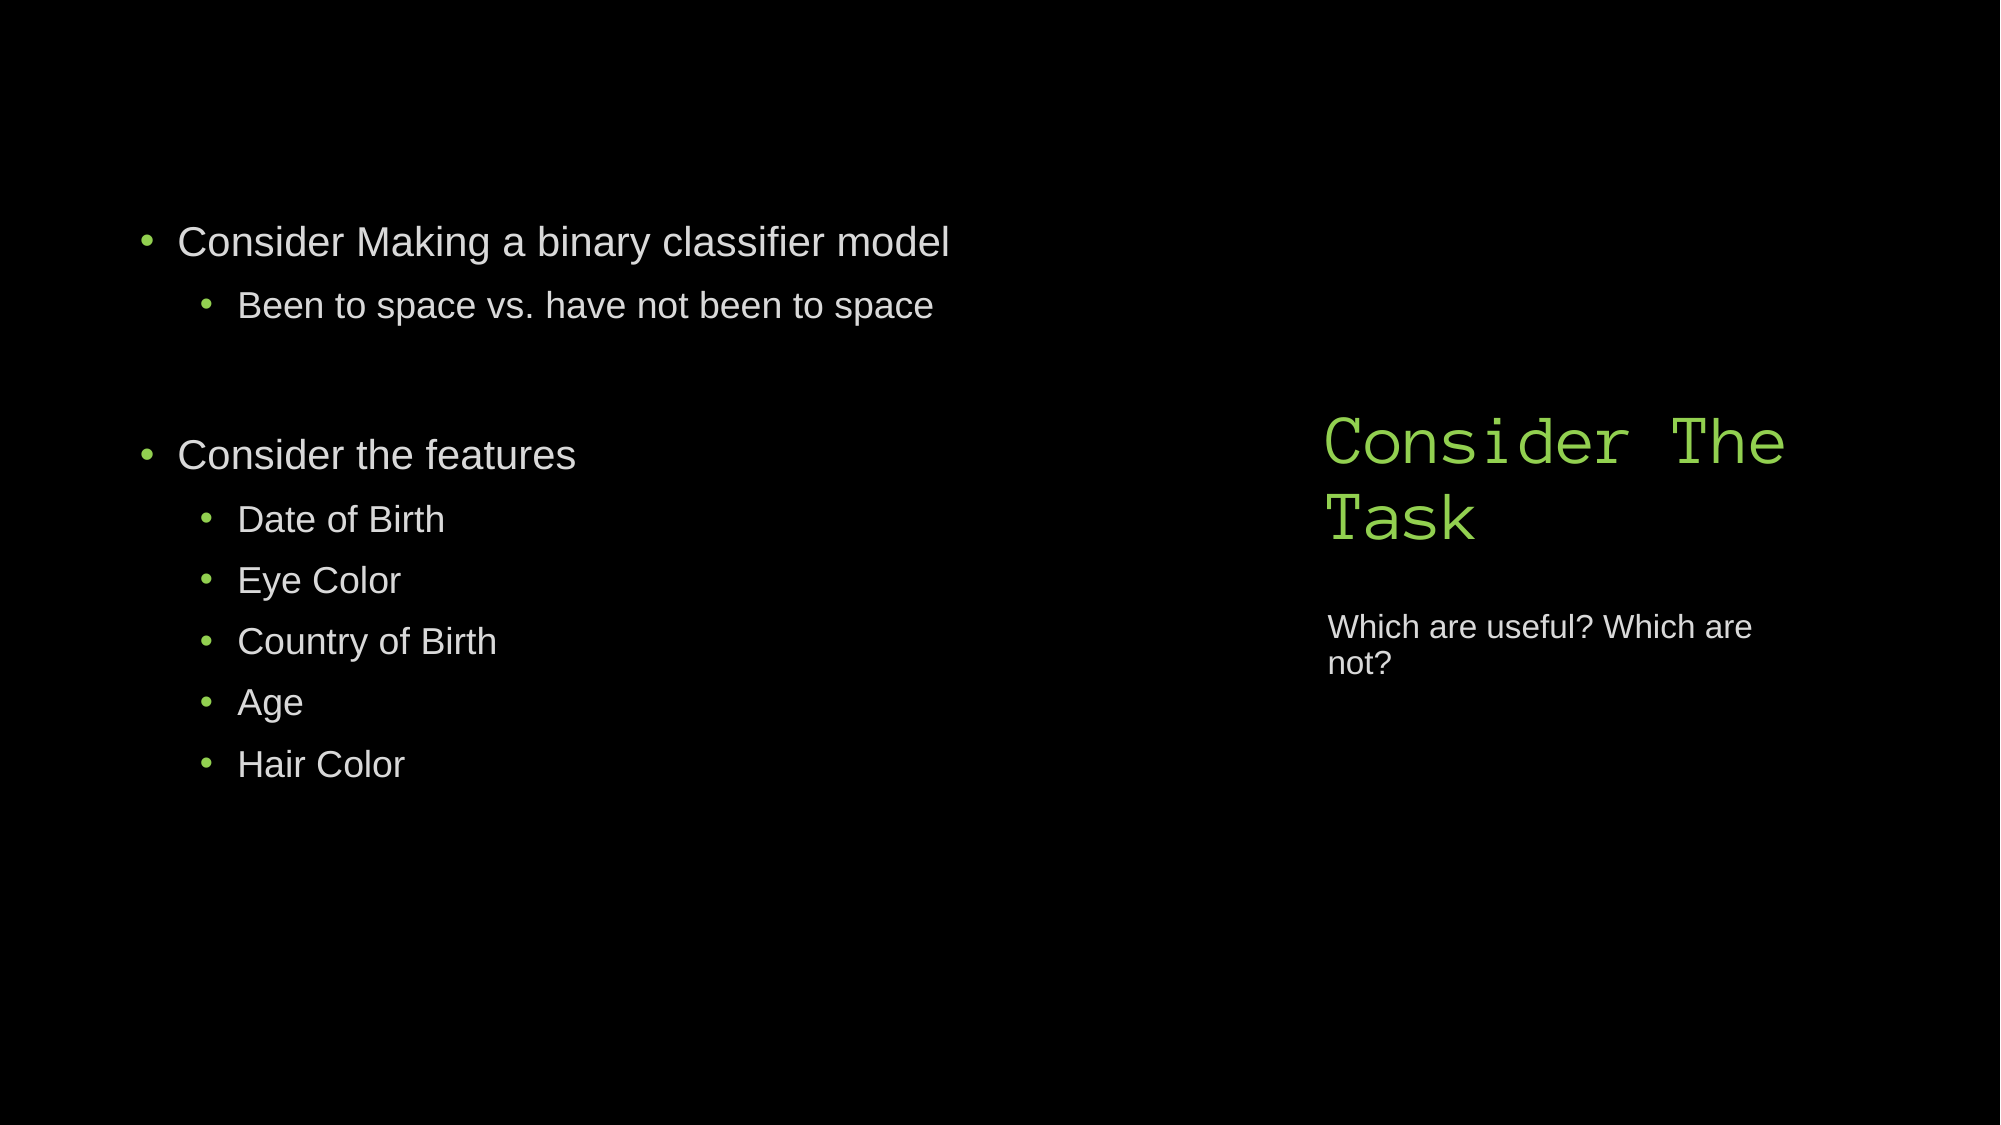

Consider Making a binary classifier model
Been to space vs. have not been to space

Consider the features
Date of Birth
Eye Color
Country of Birth
Age
Hair Color

# Consider The Task

Which are useful? Which are not?